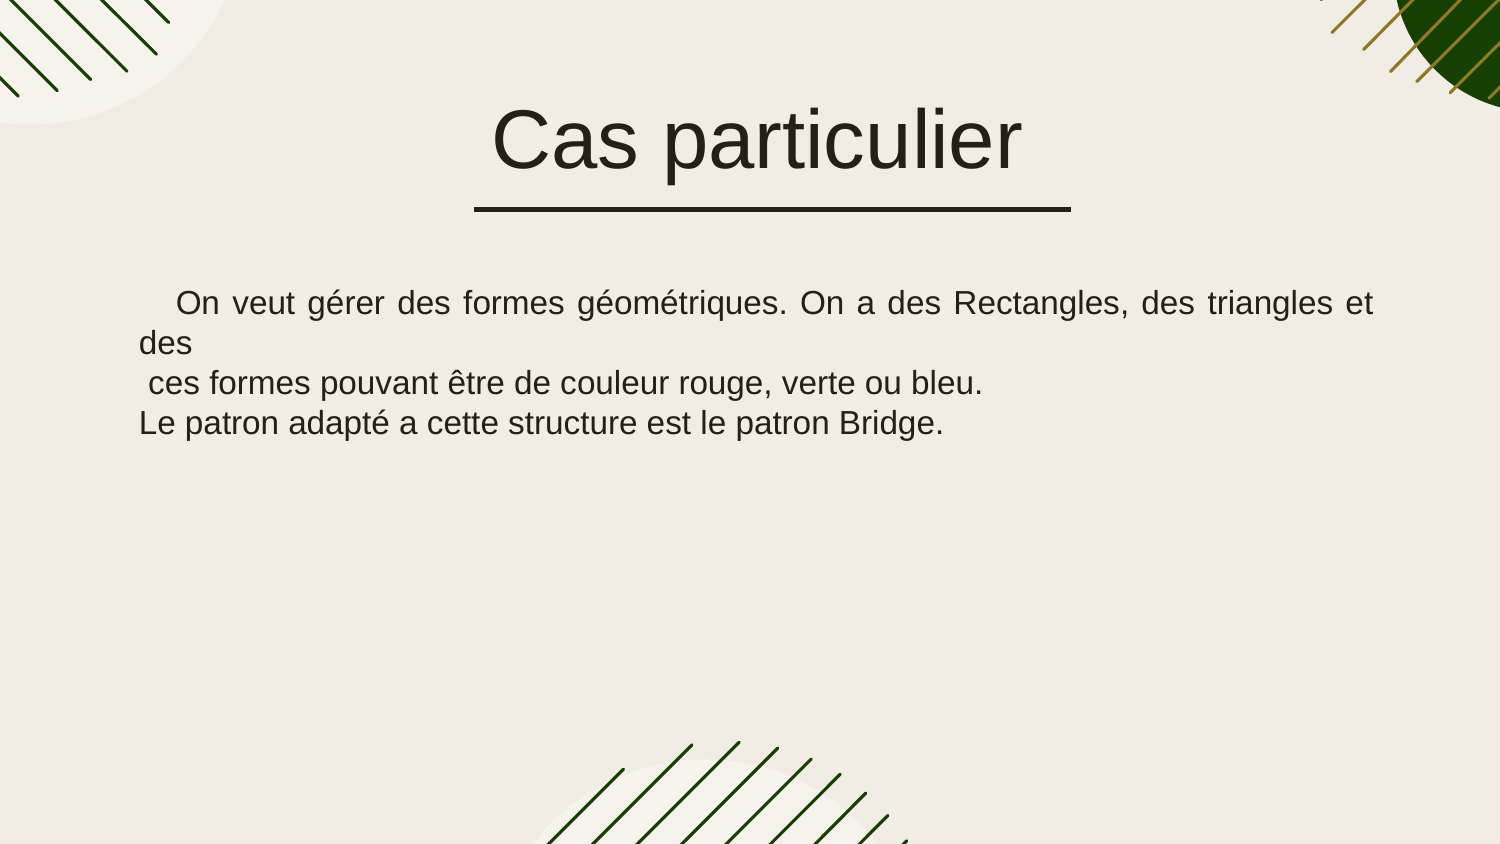

# Cas particulier
   On veut gérer des formes géométriques. On a des Rectangles, des triangles et des
 ces formes pouvant être de couleur rouge, verte ou bleu.
Le patron adapté a cette structure est le patron Bridge.